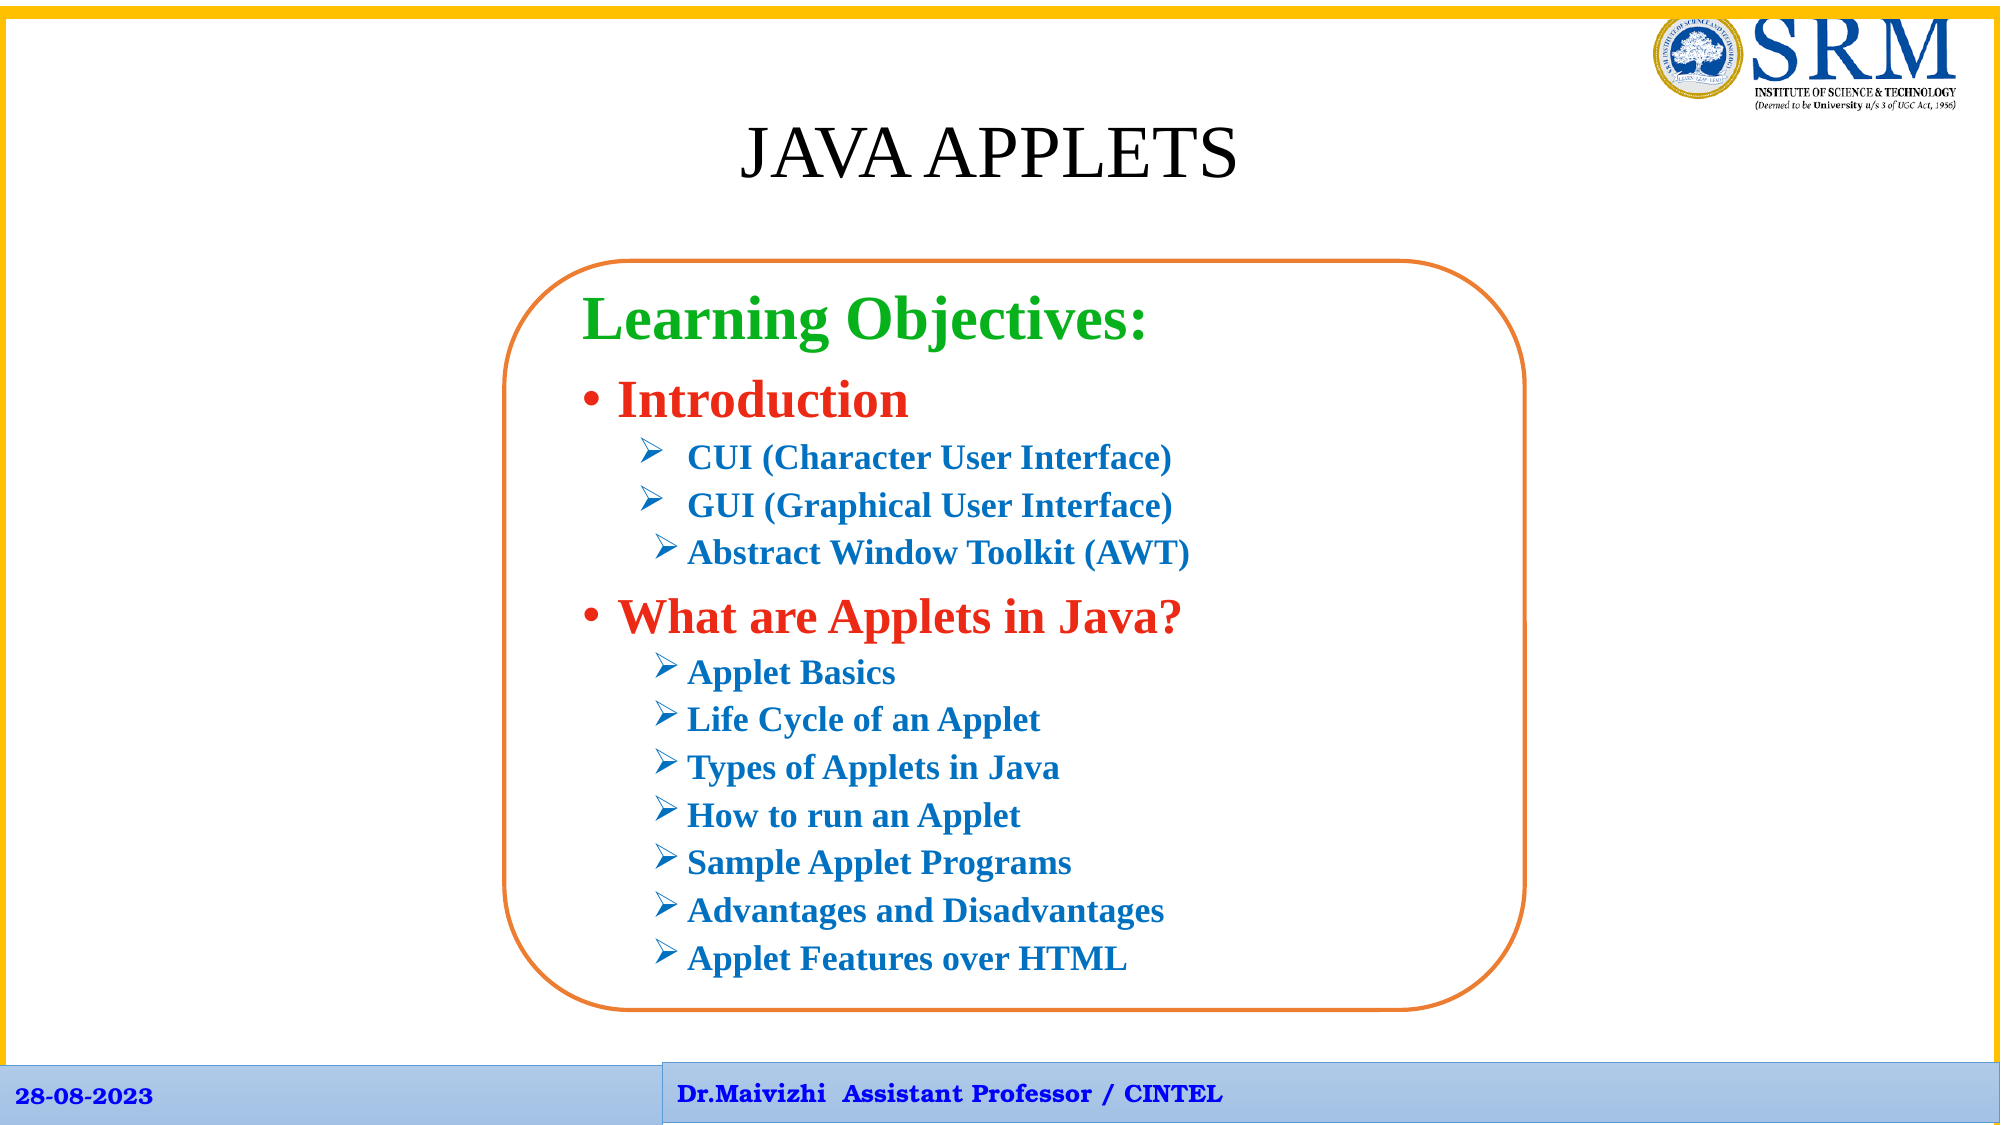

# JAVA APPLETS

Learning Objectives:
Introduction
CUI (Character User Interface)
GUI (Graphical User Interface)
Abstract Window Toolkit (AWT)
What are Applets in Java?
Applet Basics
Life Cycle of an Applet
Types of Applets in Java
How to run an Applet
Sample Applet Programs
Advantages and Disadvantages
Applet Features over HTML

Dr.Maivizhi  Assistant Professor / CINTEL
APP Faculties - CINTEL
28-08-2023
44
28-08-2023